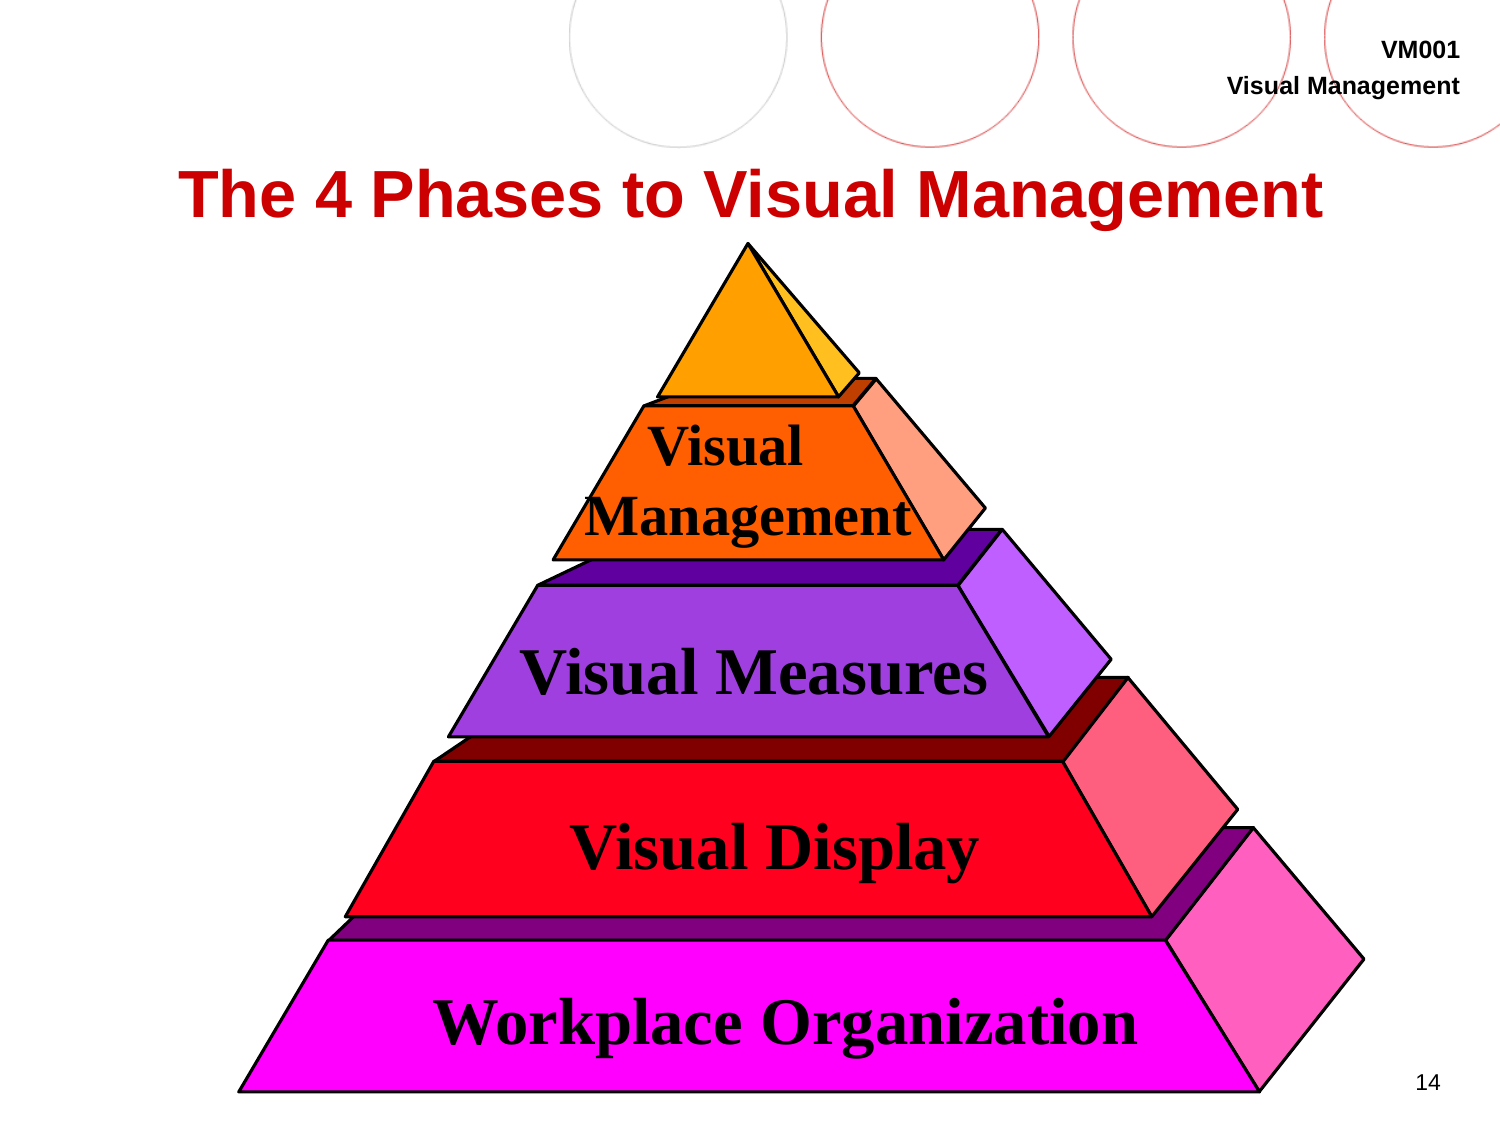

# The 4 Phases to Visual Management

     Visual
Management

Visual Measures

Visual Display

Workplace Organization